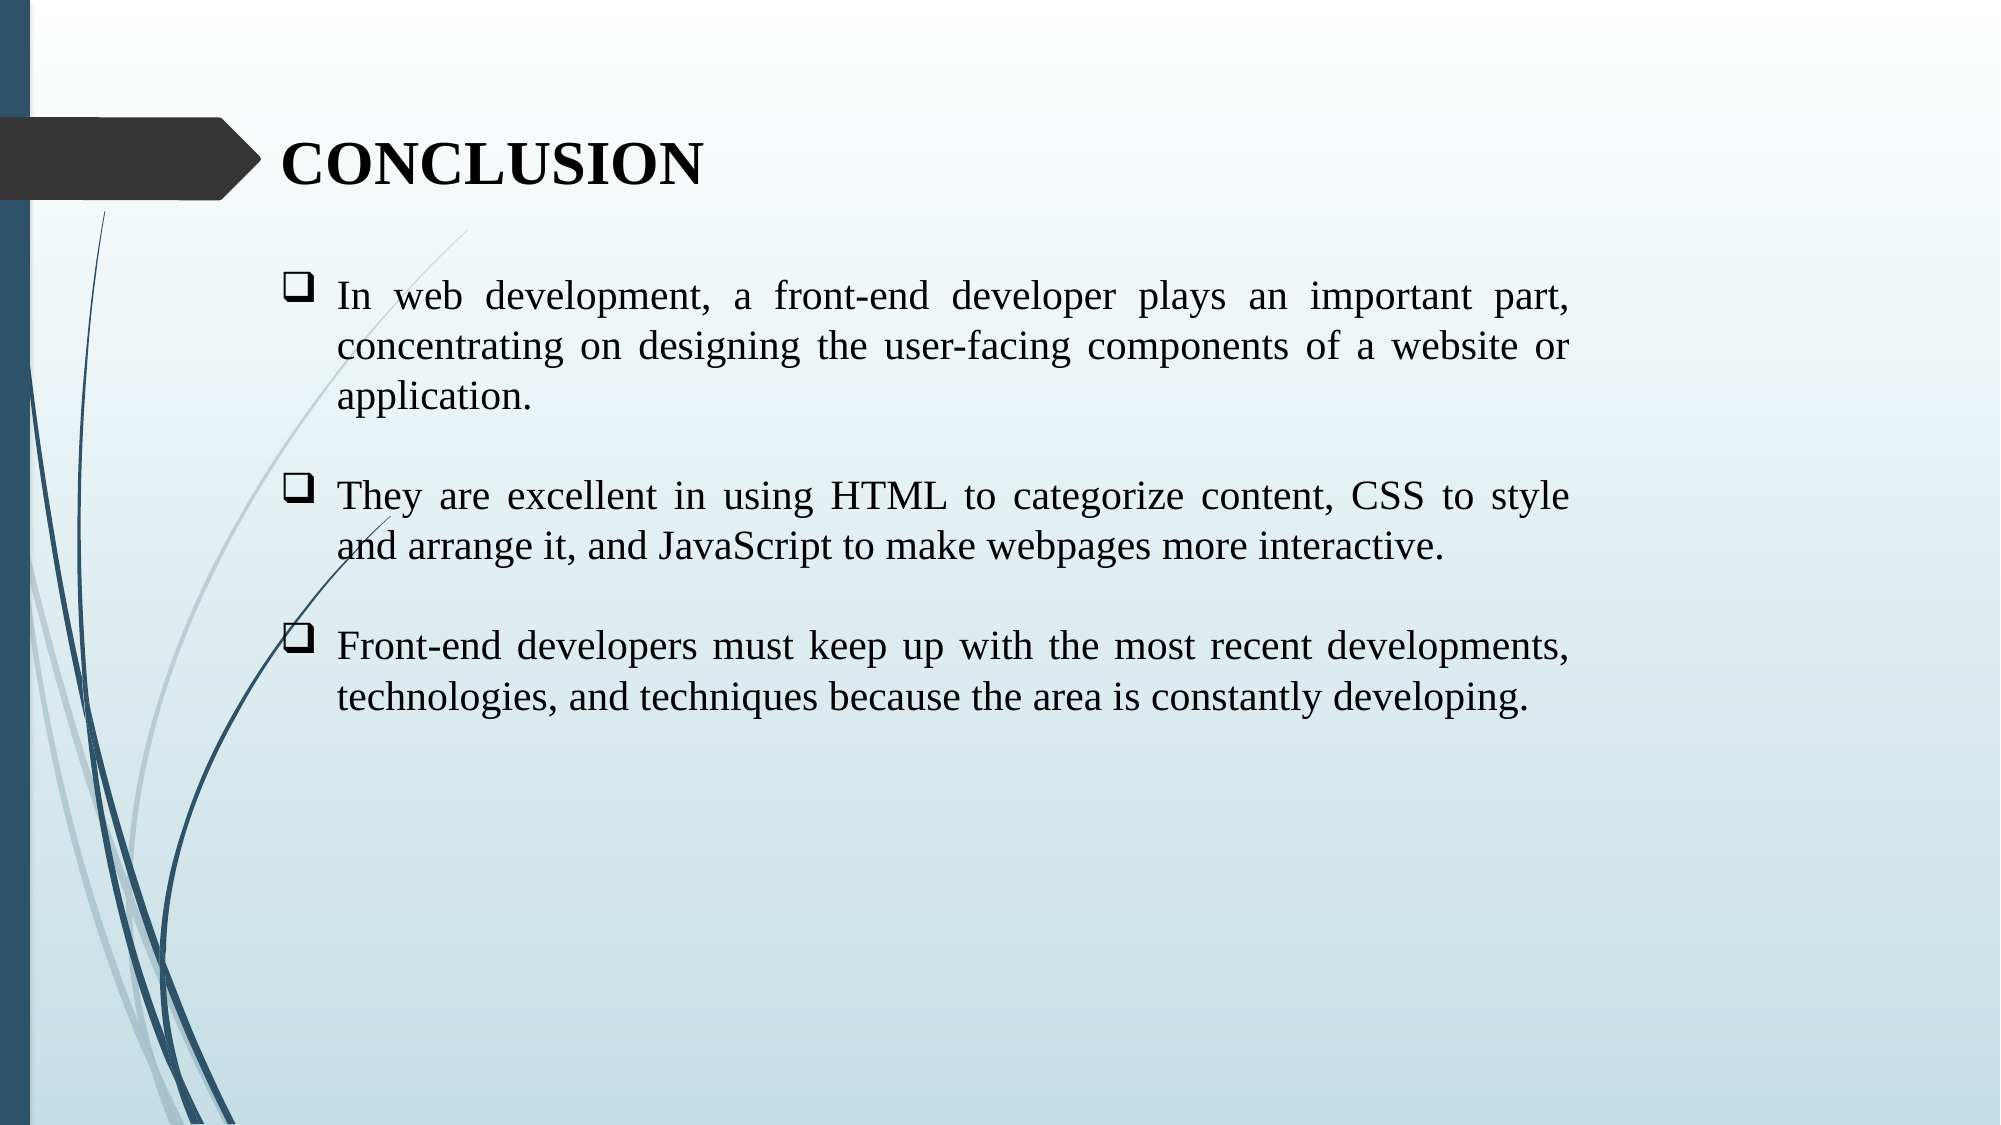

# CONCLUSION
In web development, a front-end developer plays an important part, concentrating on designing the user-facing components of a website or application.

They are excellent in using HTML to categorize content, CSS to style and arrange it, and JavaScript to make webpages more interactive.

Front-end developers must keep up with the most recent developments, technologies, and techniques because the area is constantly developing.